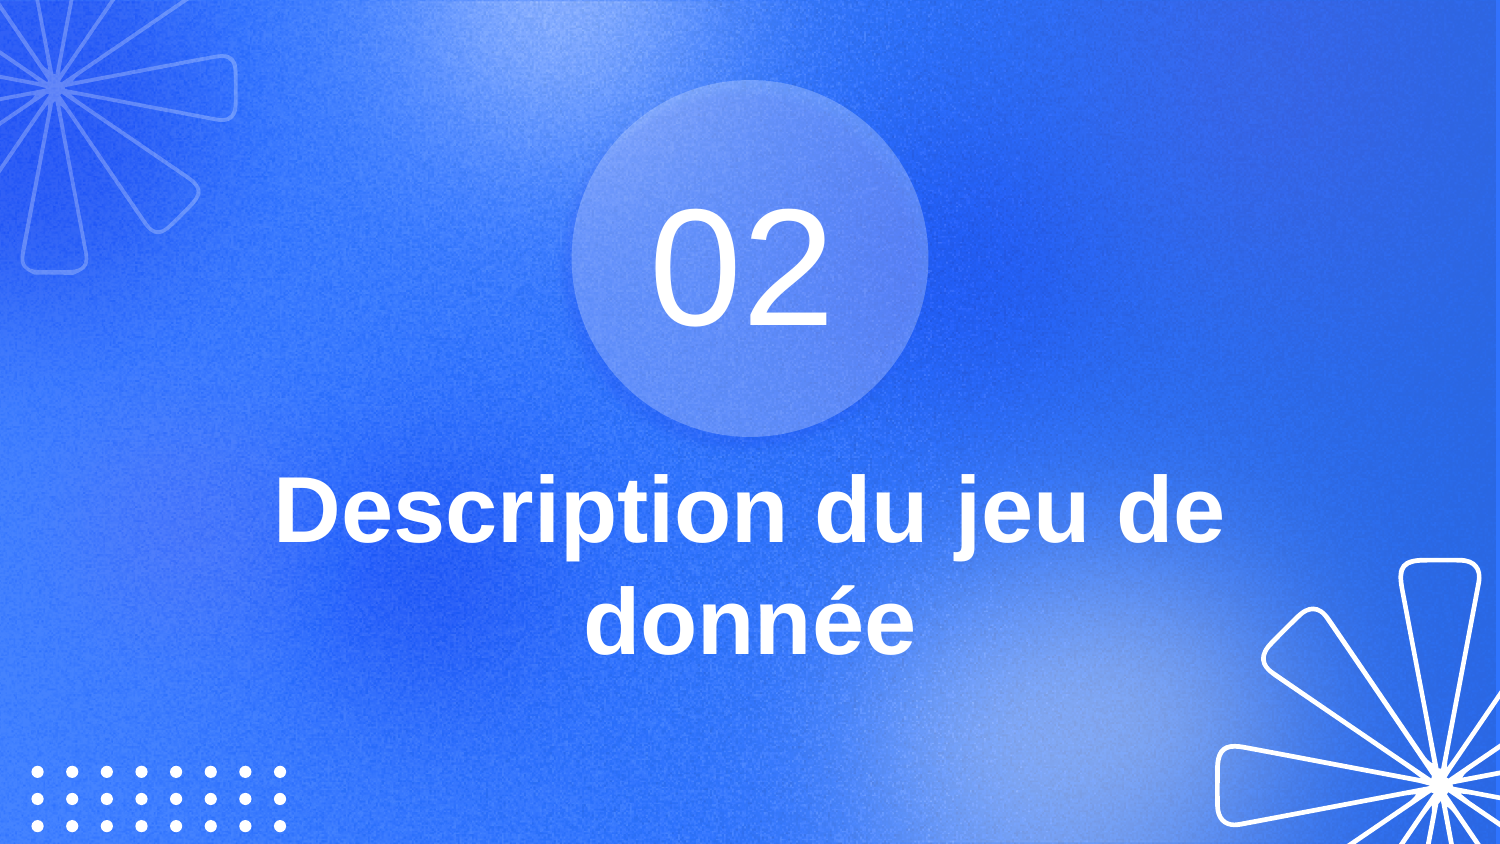

02
# Description du jeu de donnée